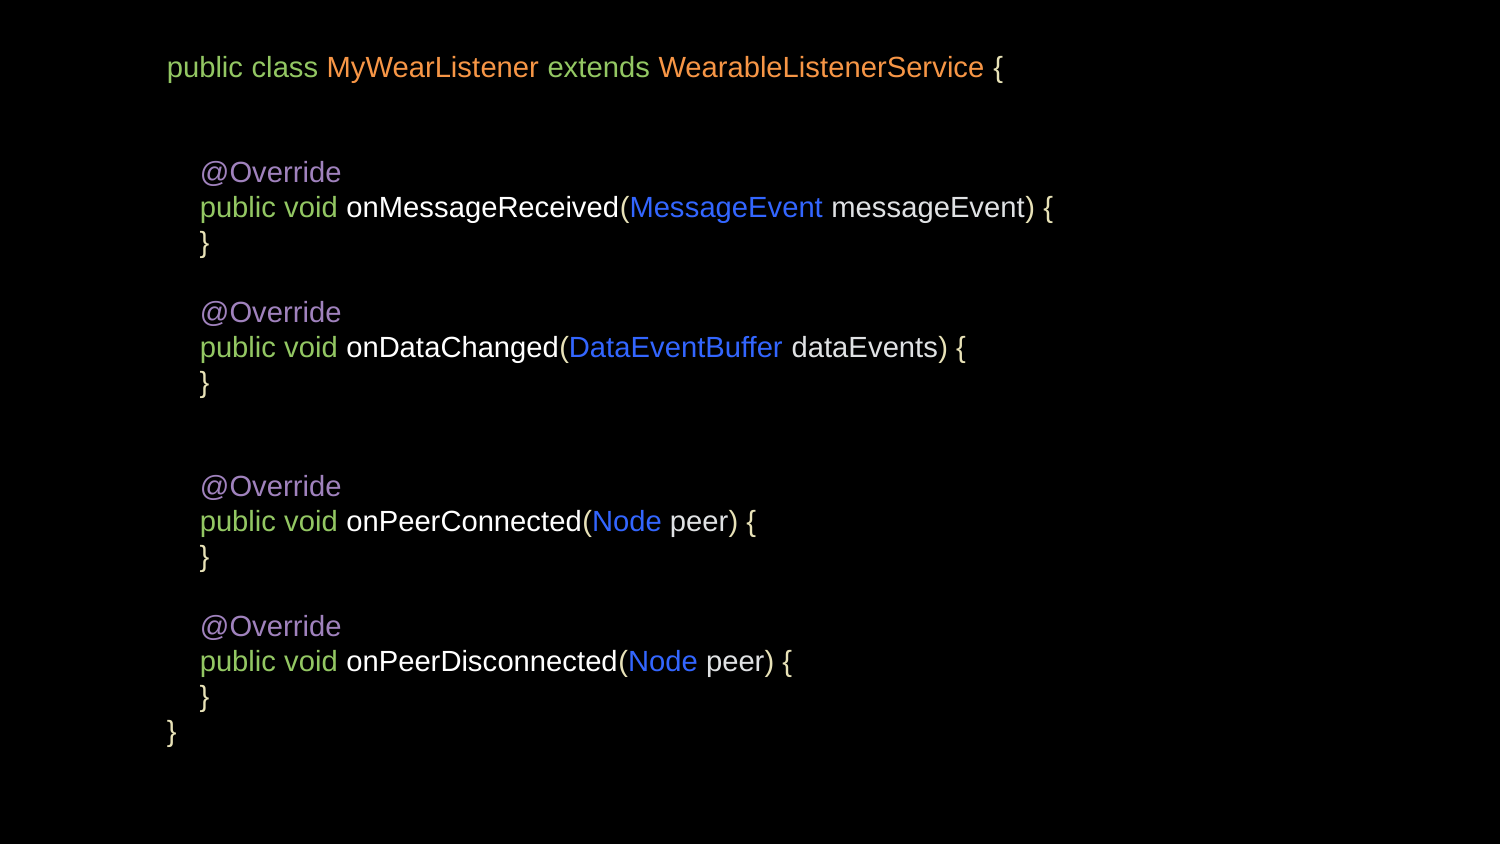

public class MyWearListener extends WearableListenerService {
    @Override
    public void onMessageReceived(MessageEvent messageEvent) {
    }
    @Override
    public void onDataChanged(DataEventBuffer dataEvents) {
    }
    @Override
    public void onPeerConnected(Node peer) {
    }
    @Override
    public void onPeerDisconnected(Node peer) {
    }
}